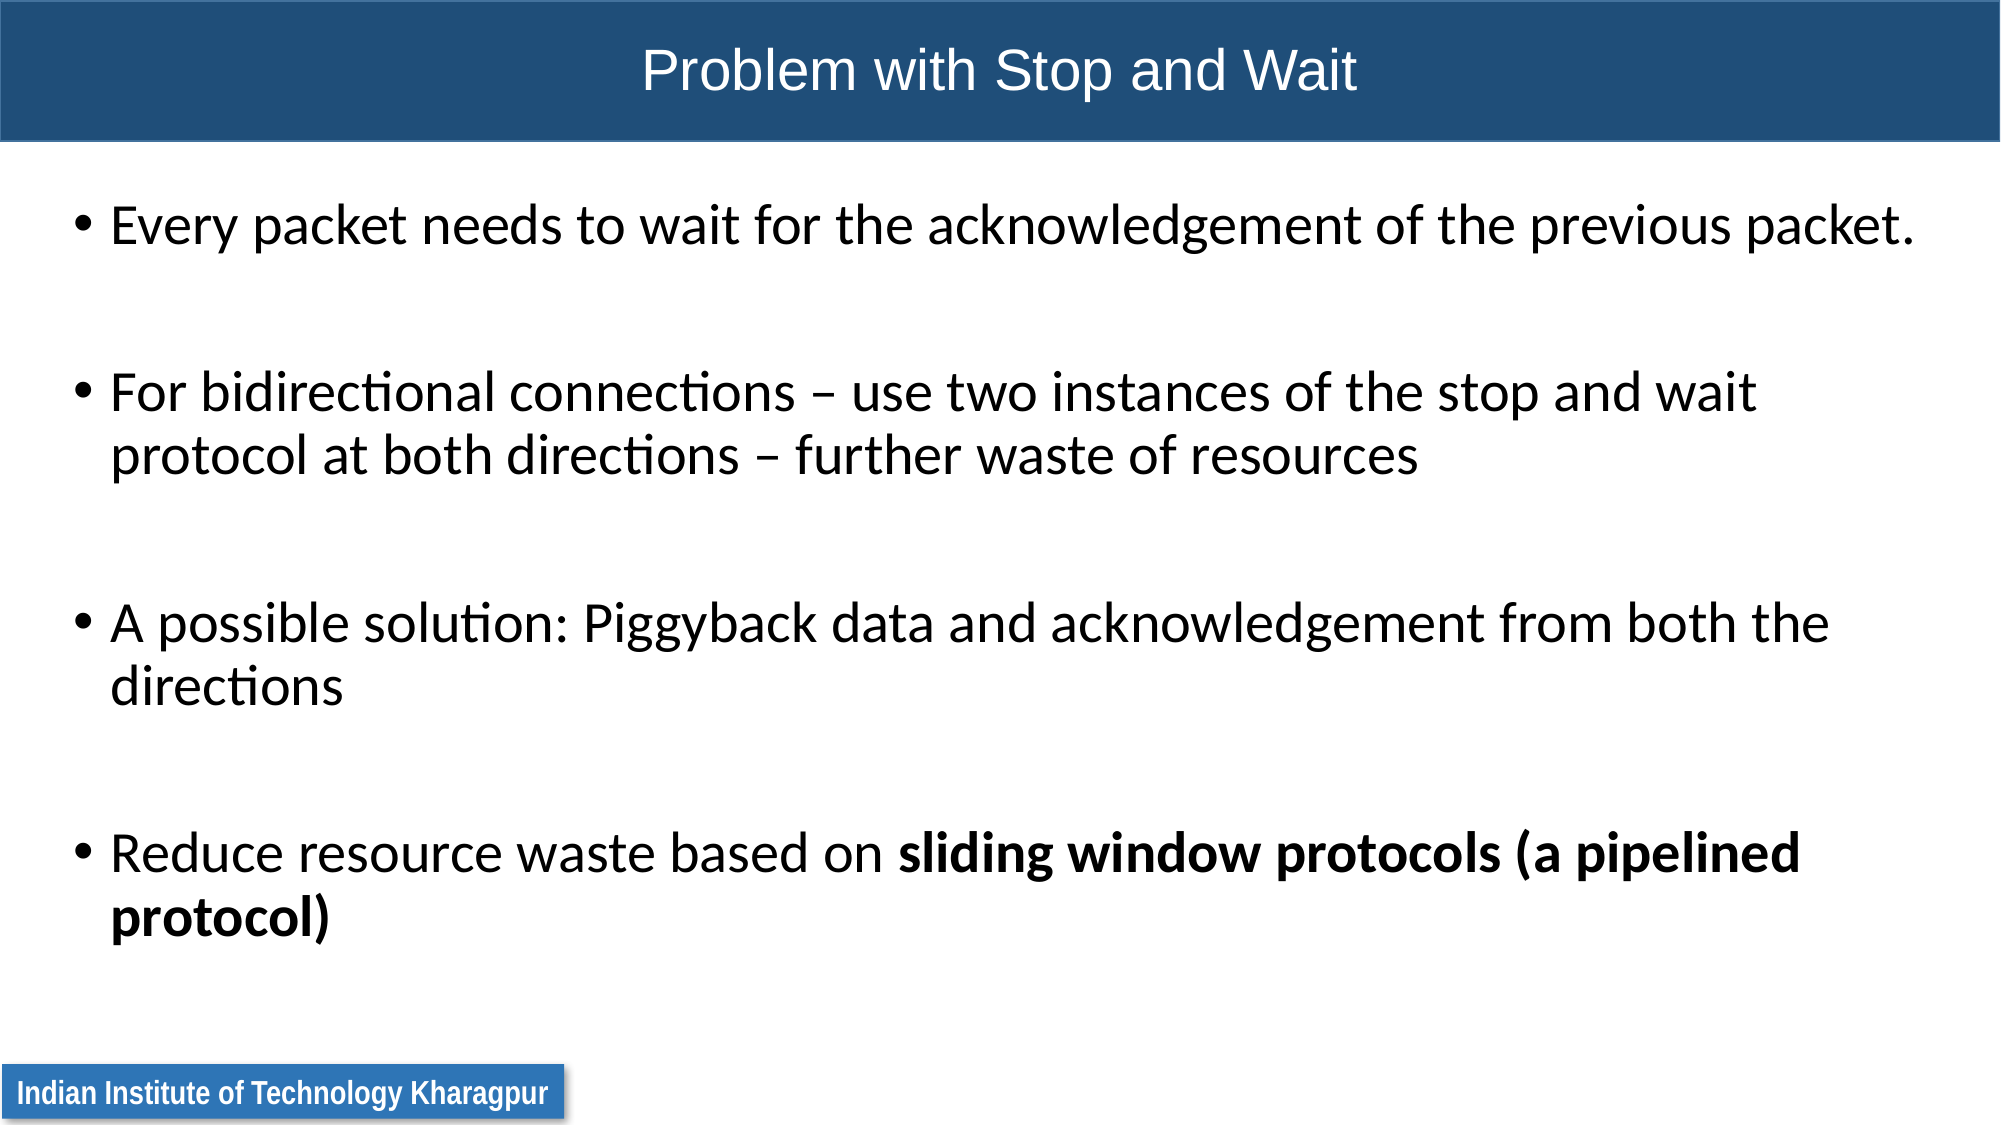

# Problem with Stop and Wait
Every packet needs to wait for the acknowledgement of the previous packet.

For bidirectional connections – use two instances of the stop and wait protocol at both directions – further waste of resources

A possible solution: Piggyback data and acknowledgement from both the directions

Reduce resource waste based on sliding window protocols (a pipelined protocol)